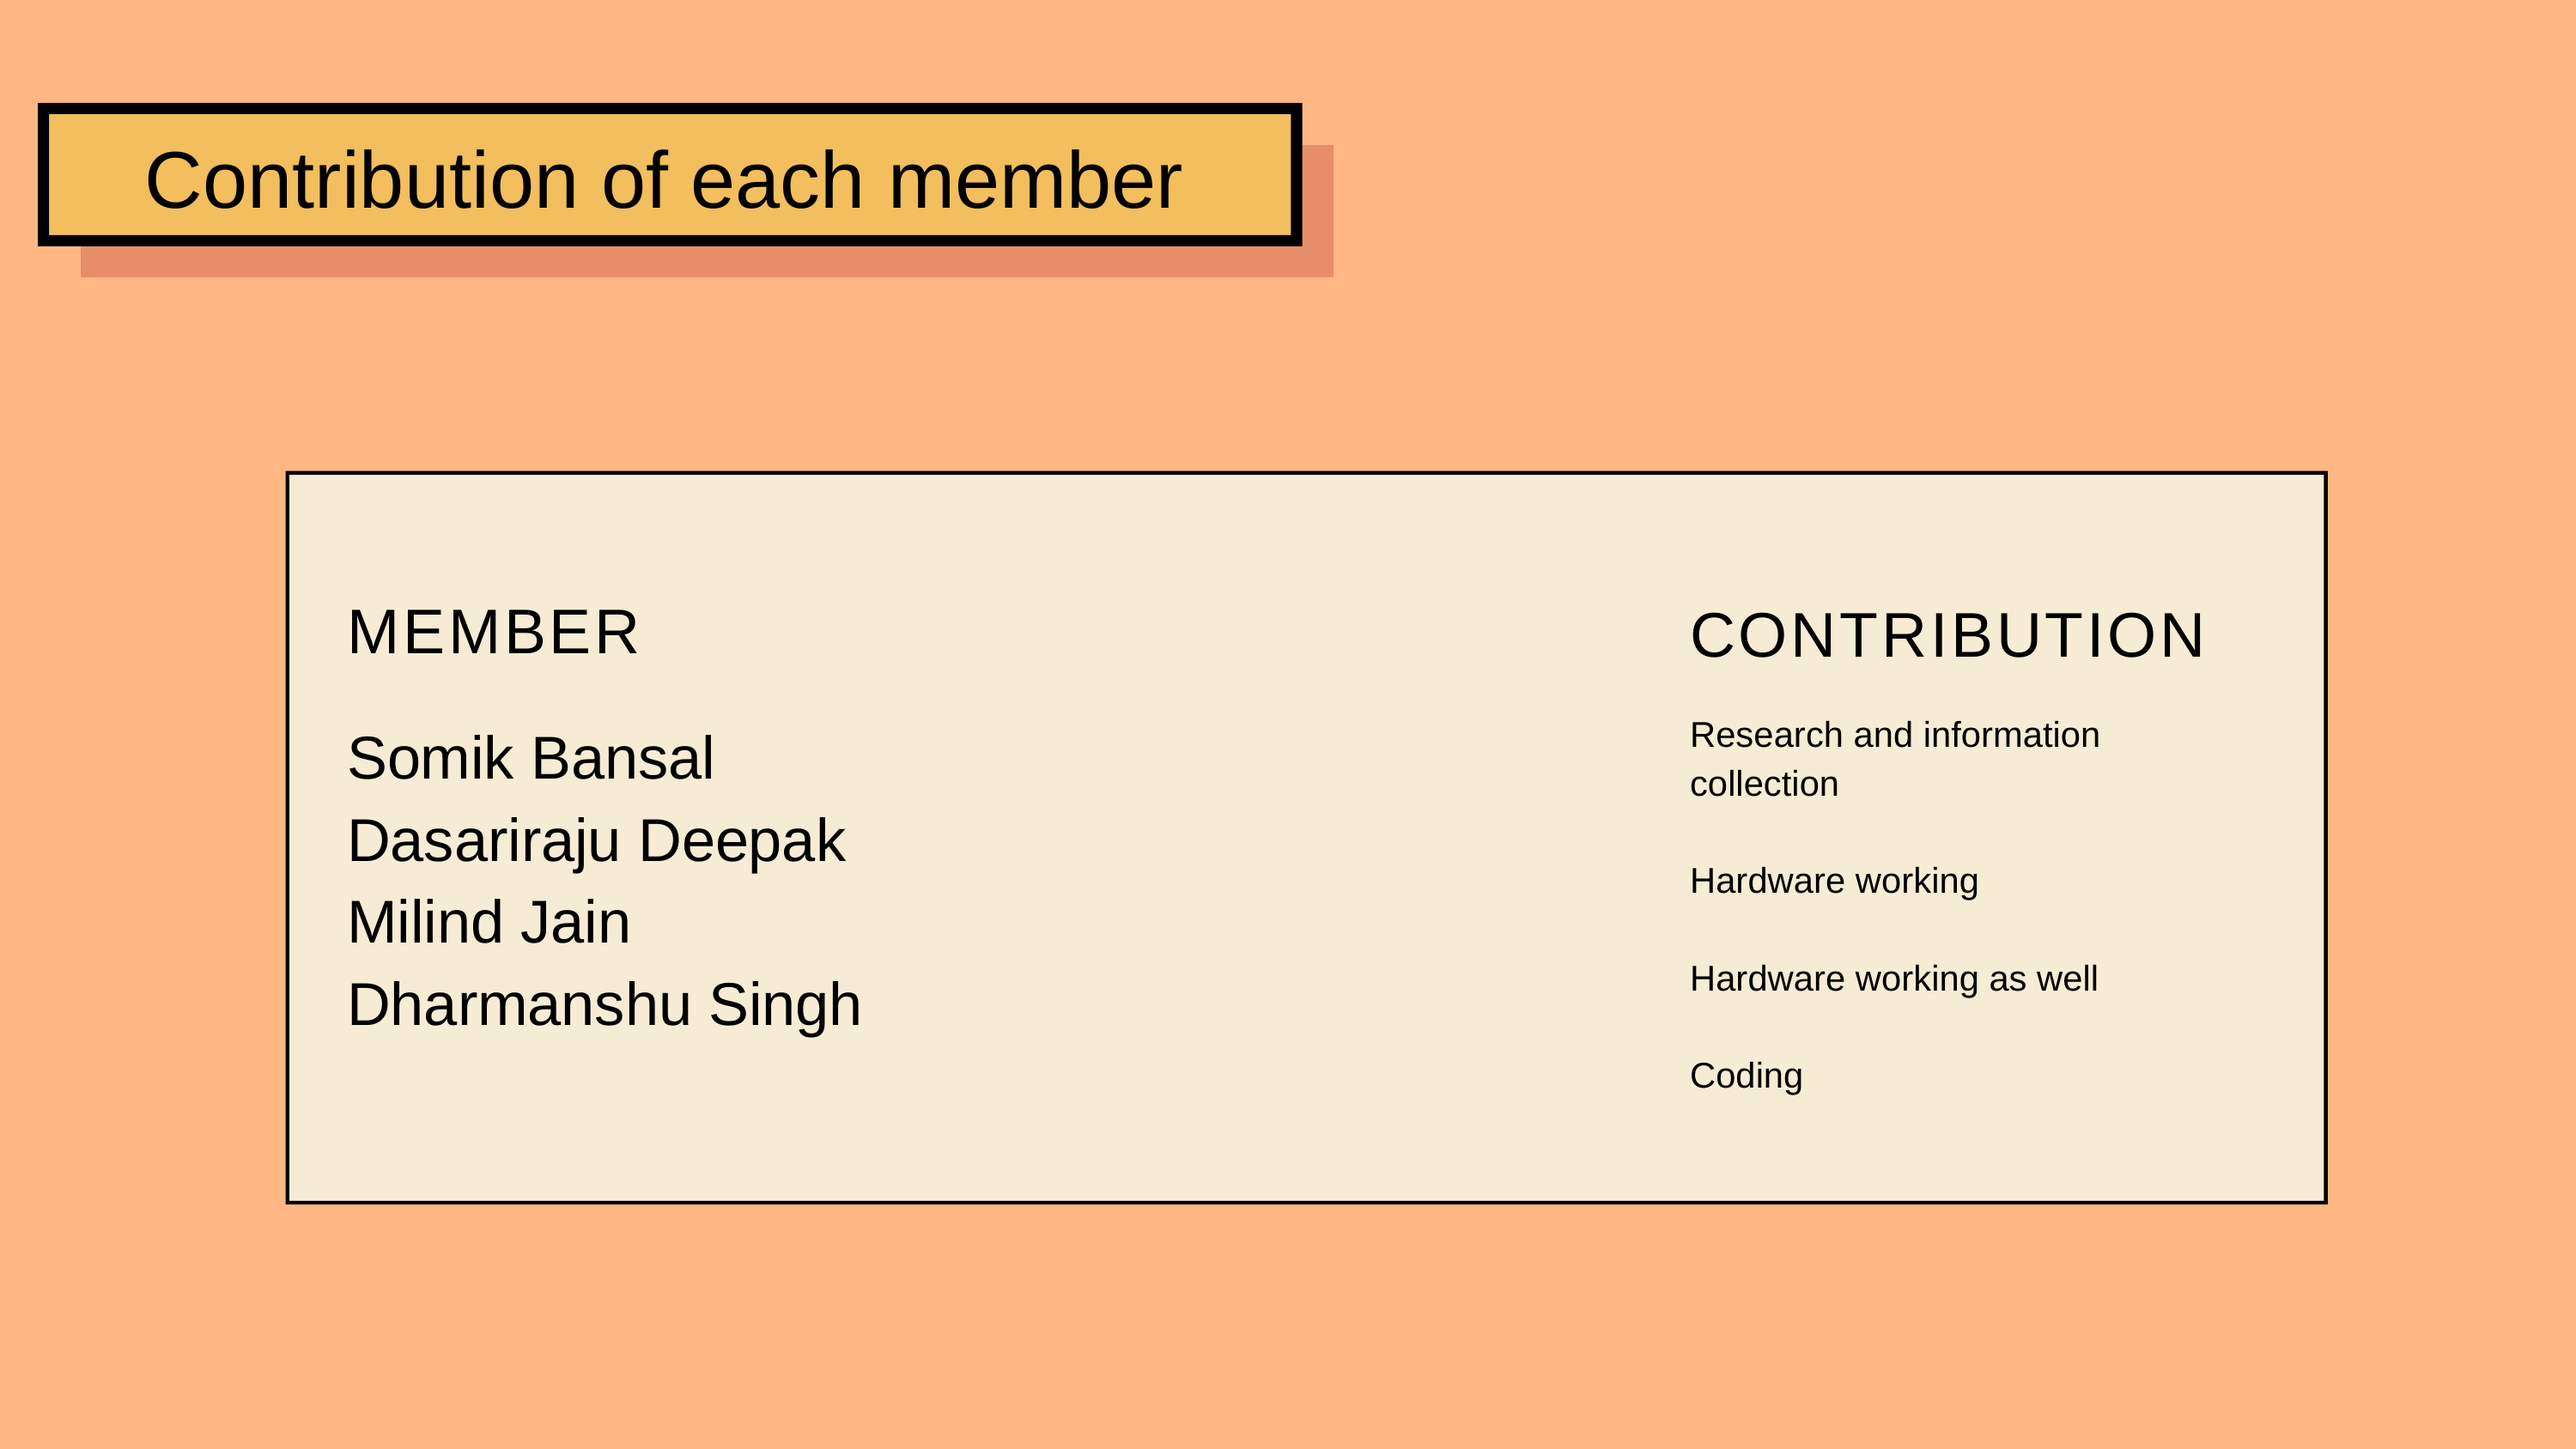

Contribution of each member

MEMBER
CONTRIBUTION
Research and information collection

Hardware working

Hardware working as well

Coding

Somik Bansal
Dasariraju Deepak
Milind Jain
Dharmanshu Singh